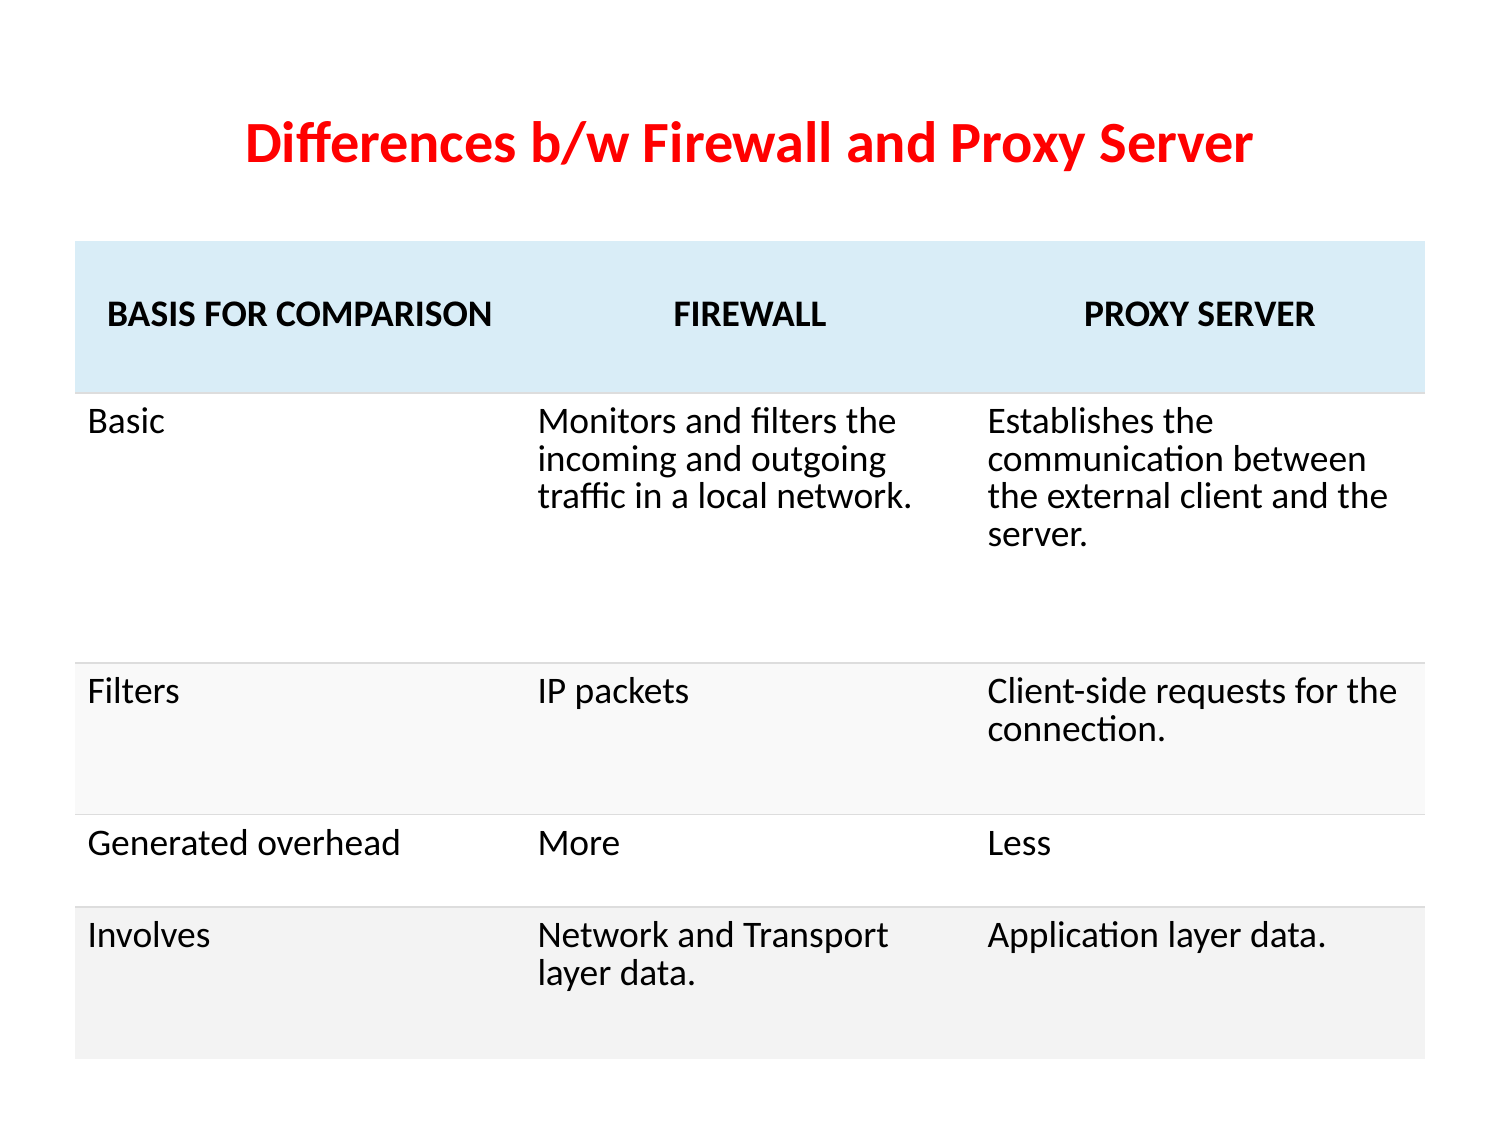

# Differences b/w Firewall and Proxy Server
| BASIS FOR COMPARISON | FIREWALL | PROXY SERVER |
| --- | --- | --- |
| Basic | Monitors and filters the incoming and outgoing traffic in a local network. | Establishes the communication between the external client and the server. |
| Filters | IP packets | Client-side requests for the connection. |
| Generated overhead | More | Less |
| Involves | Network and Transport layer data. | Application layer data. |